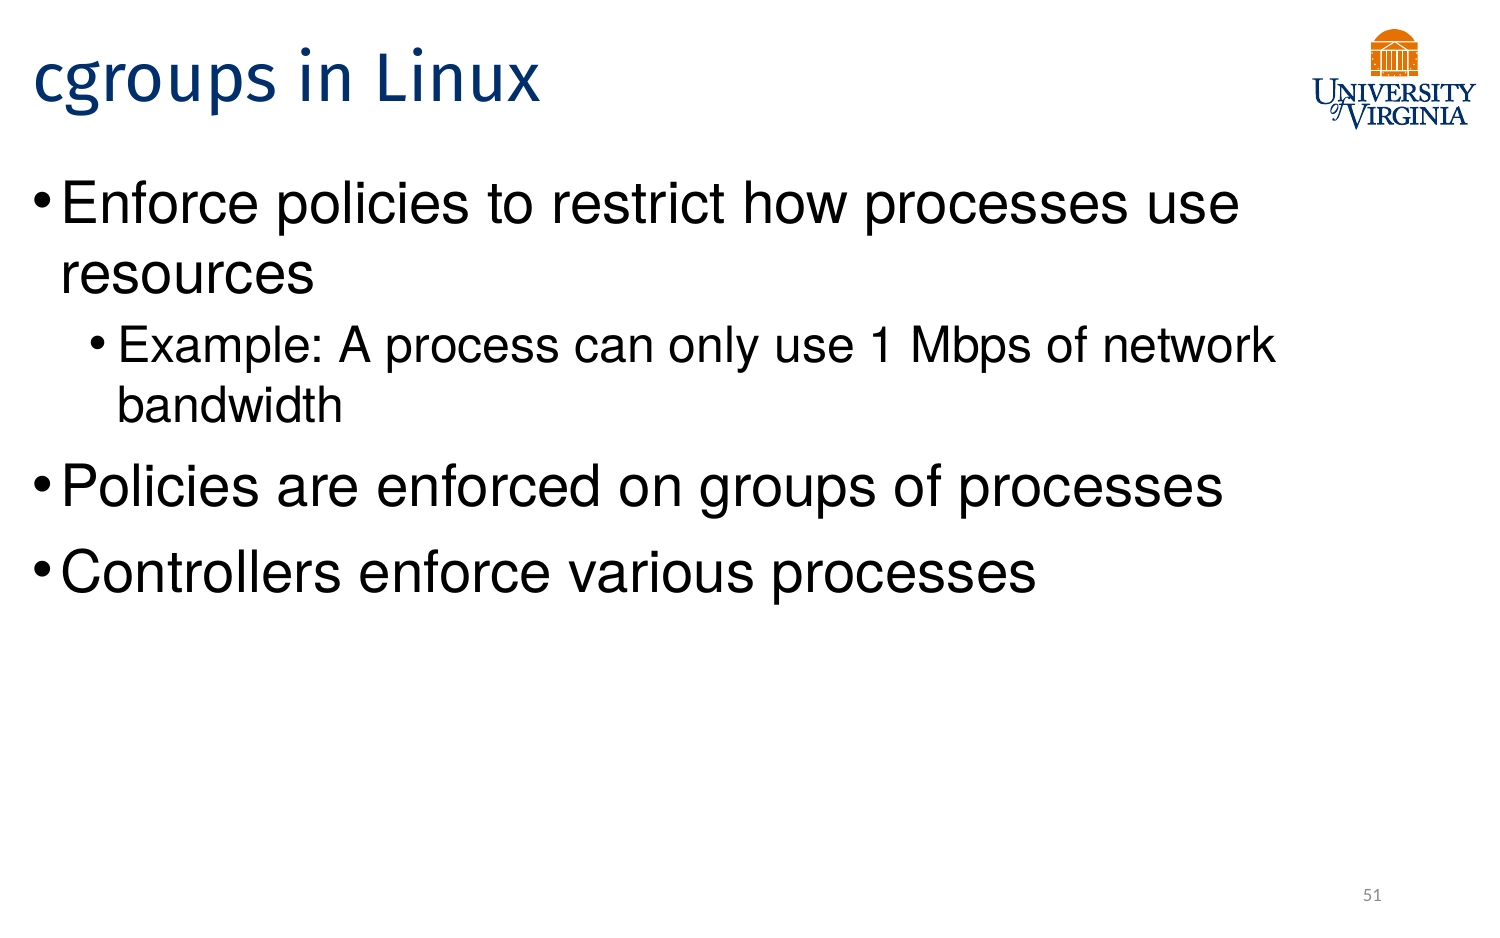

# cgroups in Linux
Enforce policies to restrict how processes use resources
Example: A process can only use 1 Mbps of network bandwidth
Policies are enforced on groups of processes
Controllers enforce various processes
51